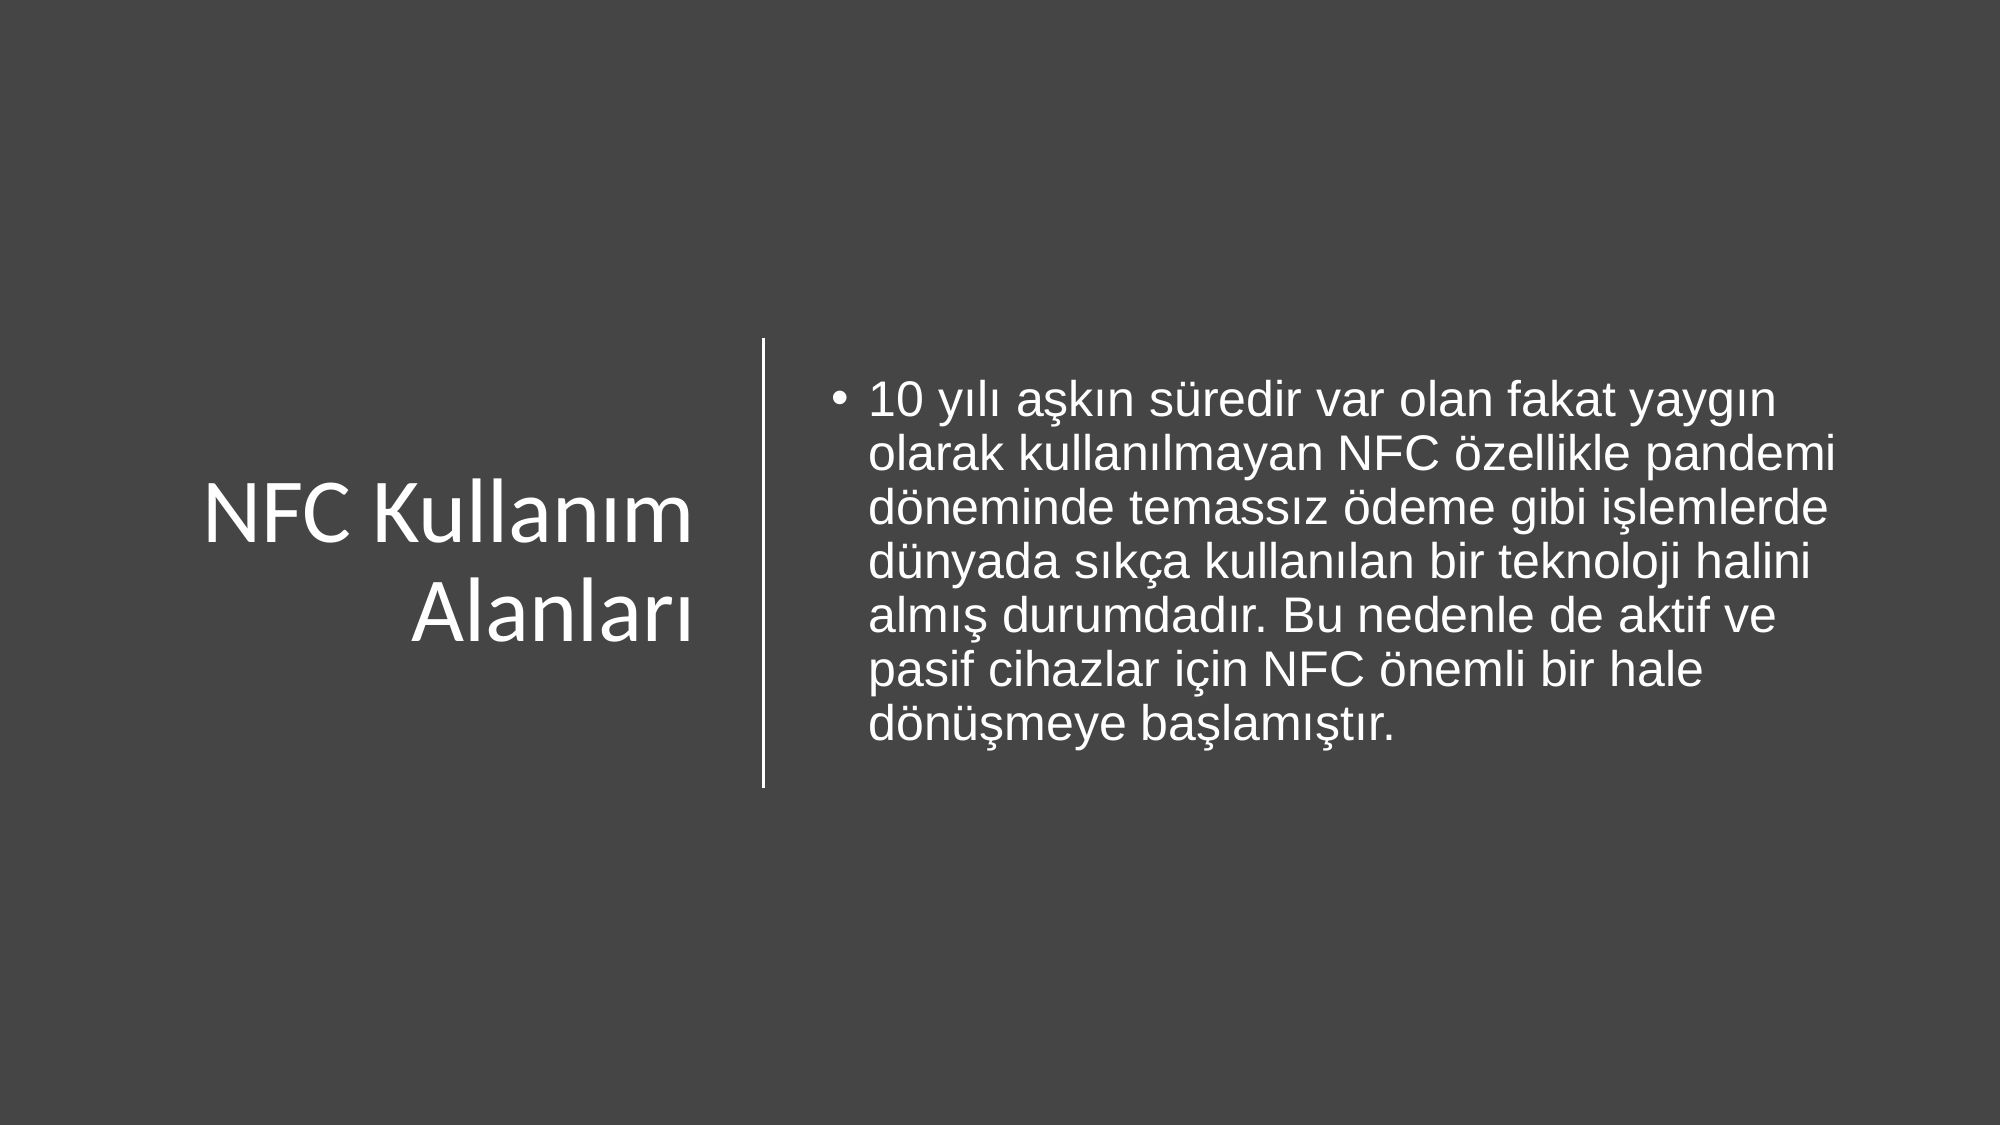

# NFC Kullanım Alanları
10 yılı aşkın süredir var olan fakat yaygın olarak kullanılmayan NFC özellikle pandemi döneminde temassız ödeme gibi işlemlerde dünyada sıkça kullanılan bir teknoloji halini almış durumdadır. Bu nedenle de aktif ve pasif cihazlar için NFC önemli bir hale dönüşmeye başlamıştır.